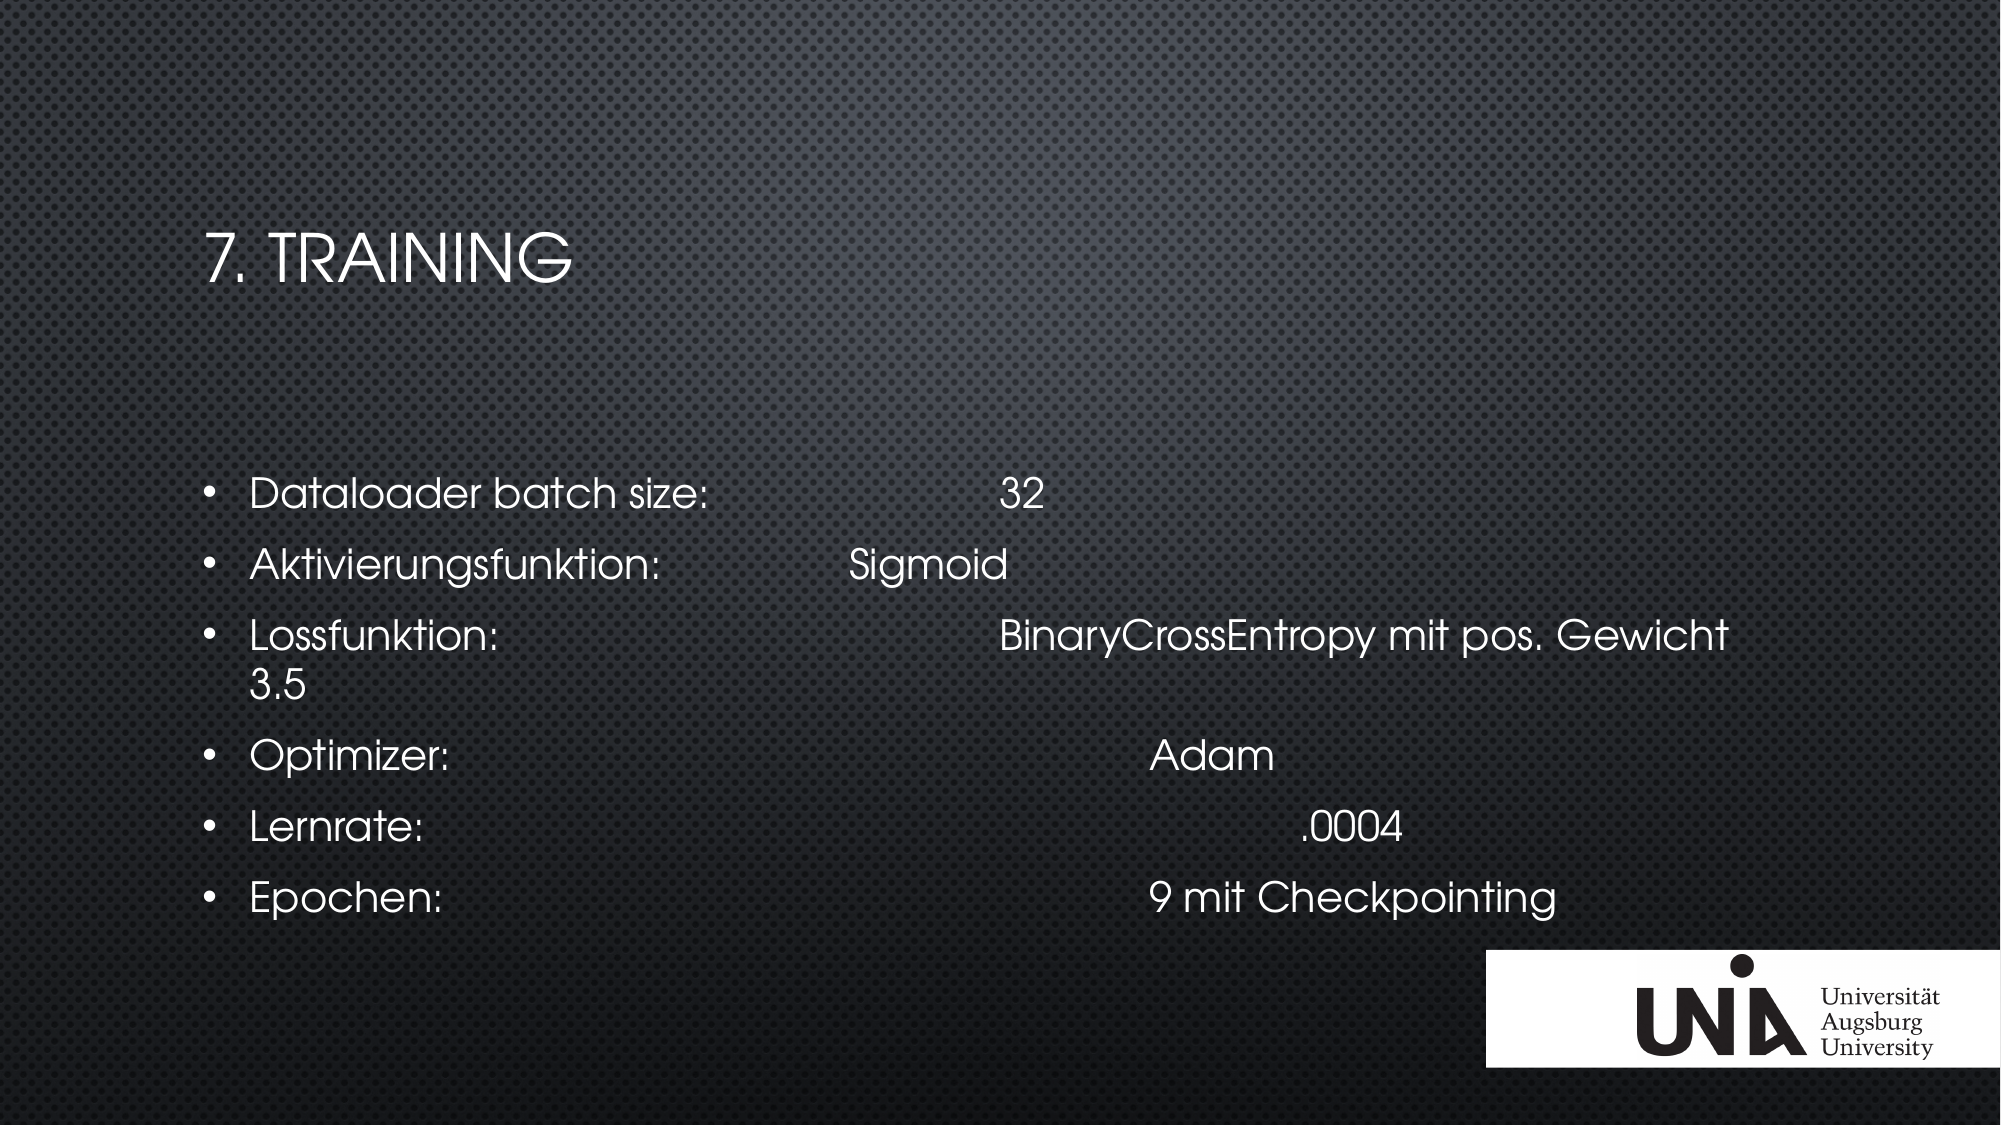

# 7. Training
Dataloader batch size: 		32
Aktivierungsfunktion: 		Sigmoid
Lossfunktion: 				BinaryCrossEntropy mit pos. Gewicht 3.5
Optimizer: 					Adam
Lernrate:						.0004
Epochen: 					9 mit Checkpointing